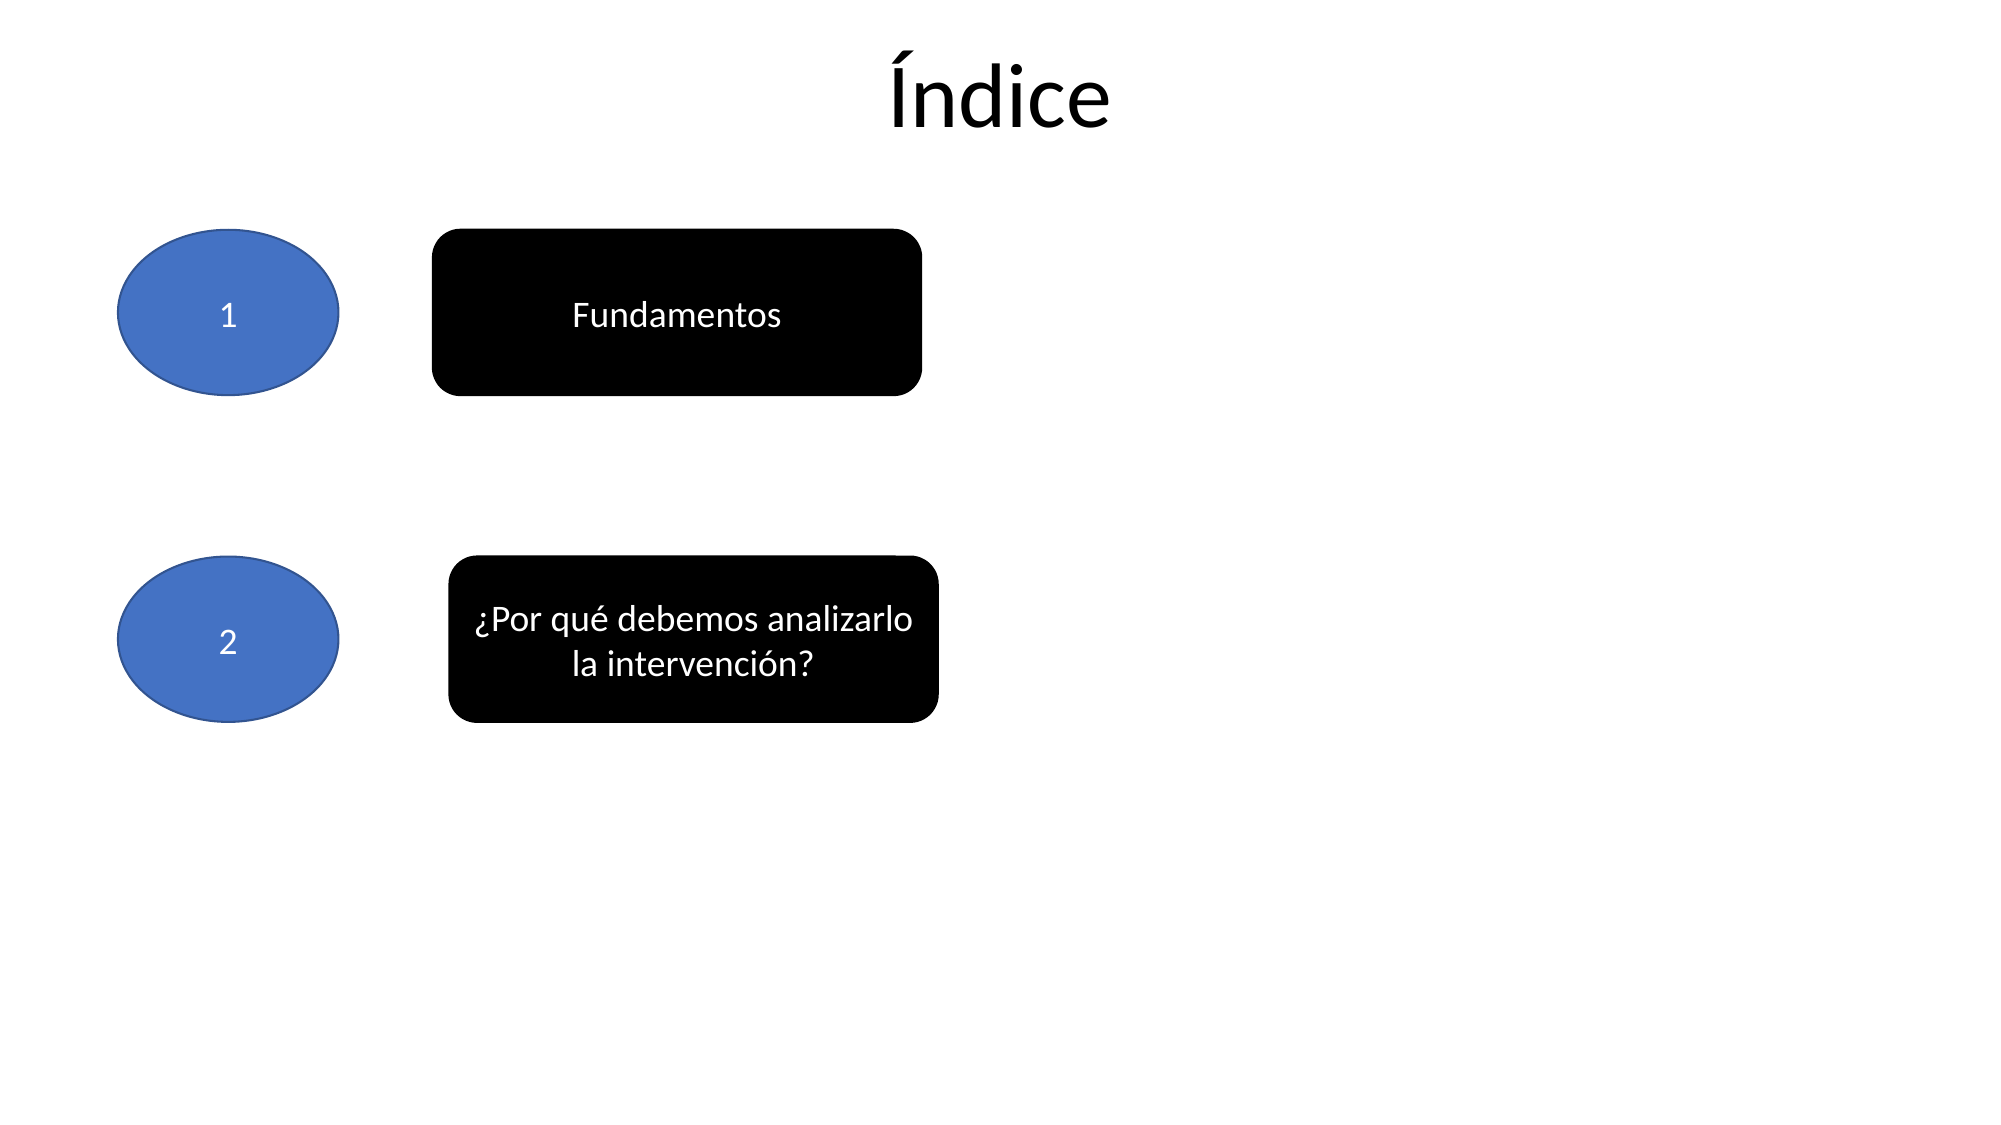

Índice
1
Fundamentos
2
¿Por qué debemos analizarlo la intervención?